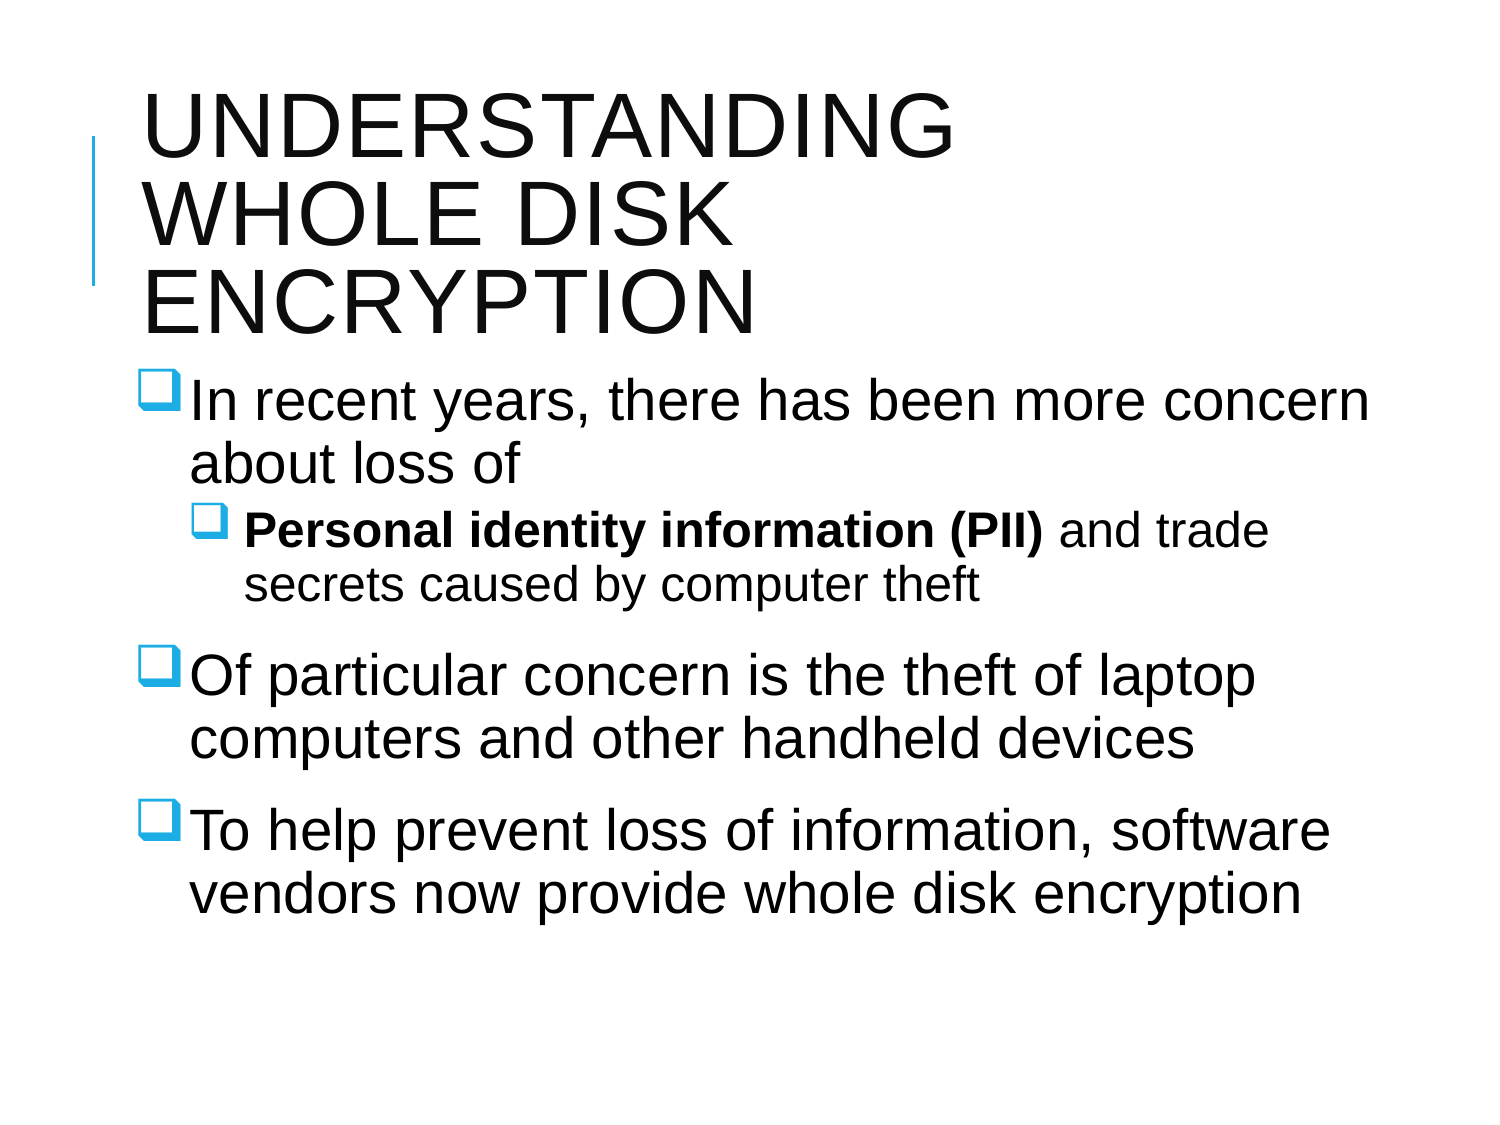

# Understanding Whole Disk Encryption
In recent years, there has been more concern about loss of
Personal identity information (PII) and trade secrets caused by computer theft
Of particular concern is the theft of laptop computers and other handheld devices
To help prevent loss of information, software vendors now provide whole disk encryption